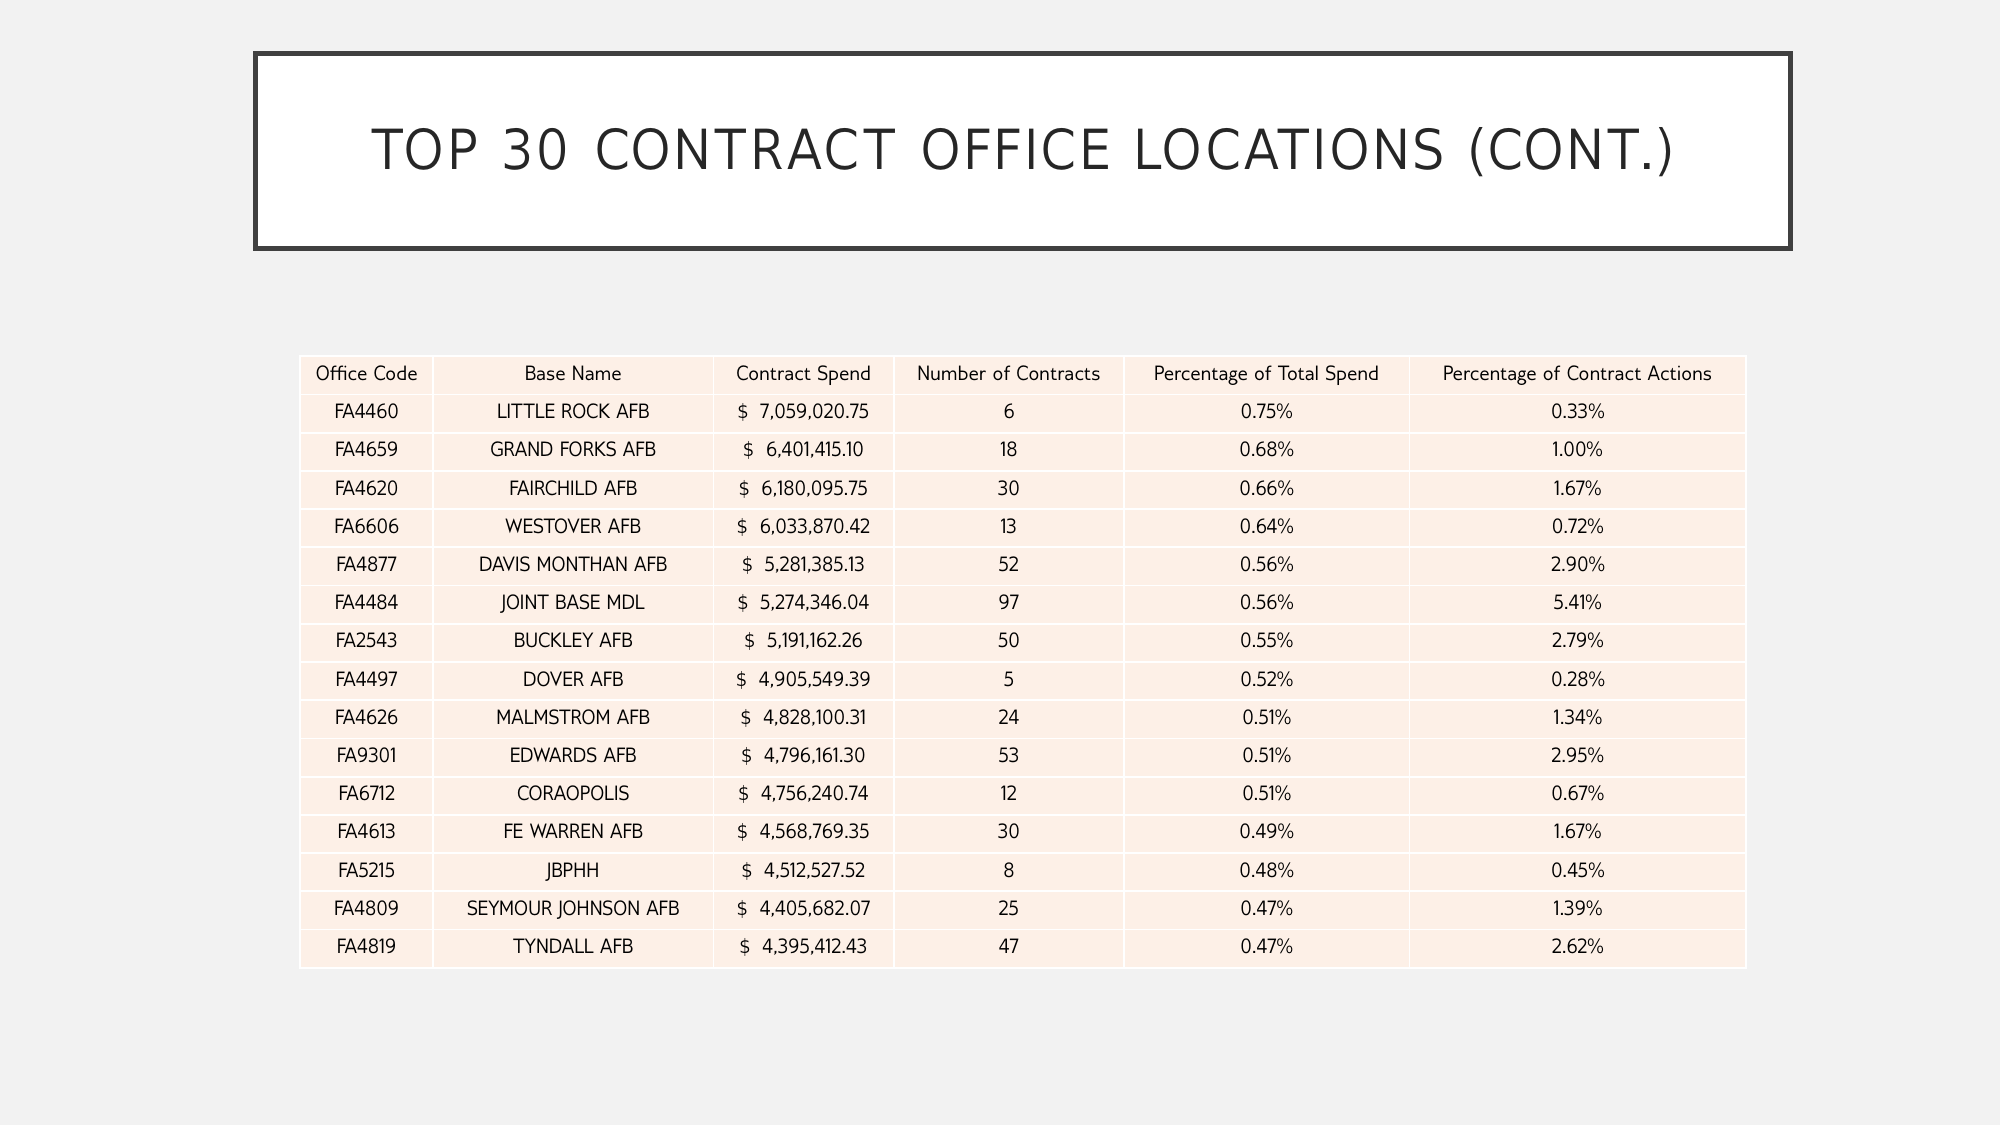

# Top 30 Contract Office Locations (cont.)
| Office Code | Base Name | Contract Spend | Number of Contracts | Percentage of Total Spend | Percentage of Contract Actions |
| --- | --- | --- | --- | --- | --- |
| FA4460 | LITTLE ROCK AFB | $ 7,059,020.75 | 6 | 0.75% | 0.33% |
| FA4659 | GRAND FORKS AFB | $ 6,401,415.10 | 18 | 0.68% | 1.00% |
| FA4620 | FAIRCHILD AFB | $ 6,180,095.75 | 30 | 0.66% | 1.67% |
| FA6606 | WESTOVER AFB | $ 6,033,870.42 | 13 | 0.64% | 0.72% |
| FA4877 | DAVIS MONTHAN AFB | $ 5,281,385.13 | 52 | 0.56% | 2.90% |
| FA4484 | JOINT BASE MDL | $ 5,274,346.04 | 97 | 0.56% | 5.41% |
| FA2543 | BUCKLEY AFB | $ 5,191,162.26 | 50 | 0.55% | 2.79% |
| FA4497 | DOVER AFB | $ 4,905,549.39 | 5 | 0.52% | 0.28% |
| FA4626 | MALMSTROM AFB | $ 4,828,100.31 | 24 | 0.51% | 1.34% |
| FA9301 | EDWARDS AFB | $ 4,796,161.30 | 53 | 0.51% | 2.95% |
| FA6712 | CORAOPOLIS | $ 4,756,240.74 | 12 | 0.51% | 0.67% |
| FA4613 | FE WARREN AFB | $ 4,568,769.35 | 30 | 0.49% | 1.67% |
| FA5215 | JBPHH | $ 4,512,527.52 | 8 | 0.48% | 0.45% |
| FA4809 | SEYMOUR JOHNSON AFB | $ 4,405,682.07 | 25 | 0.47% | 1.39% |
| FA4819 | TYNDALL AFB | $ 4,395,412.43 | 47 | 0.47% | 2.62% |